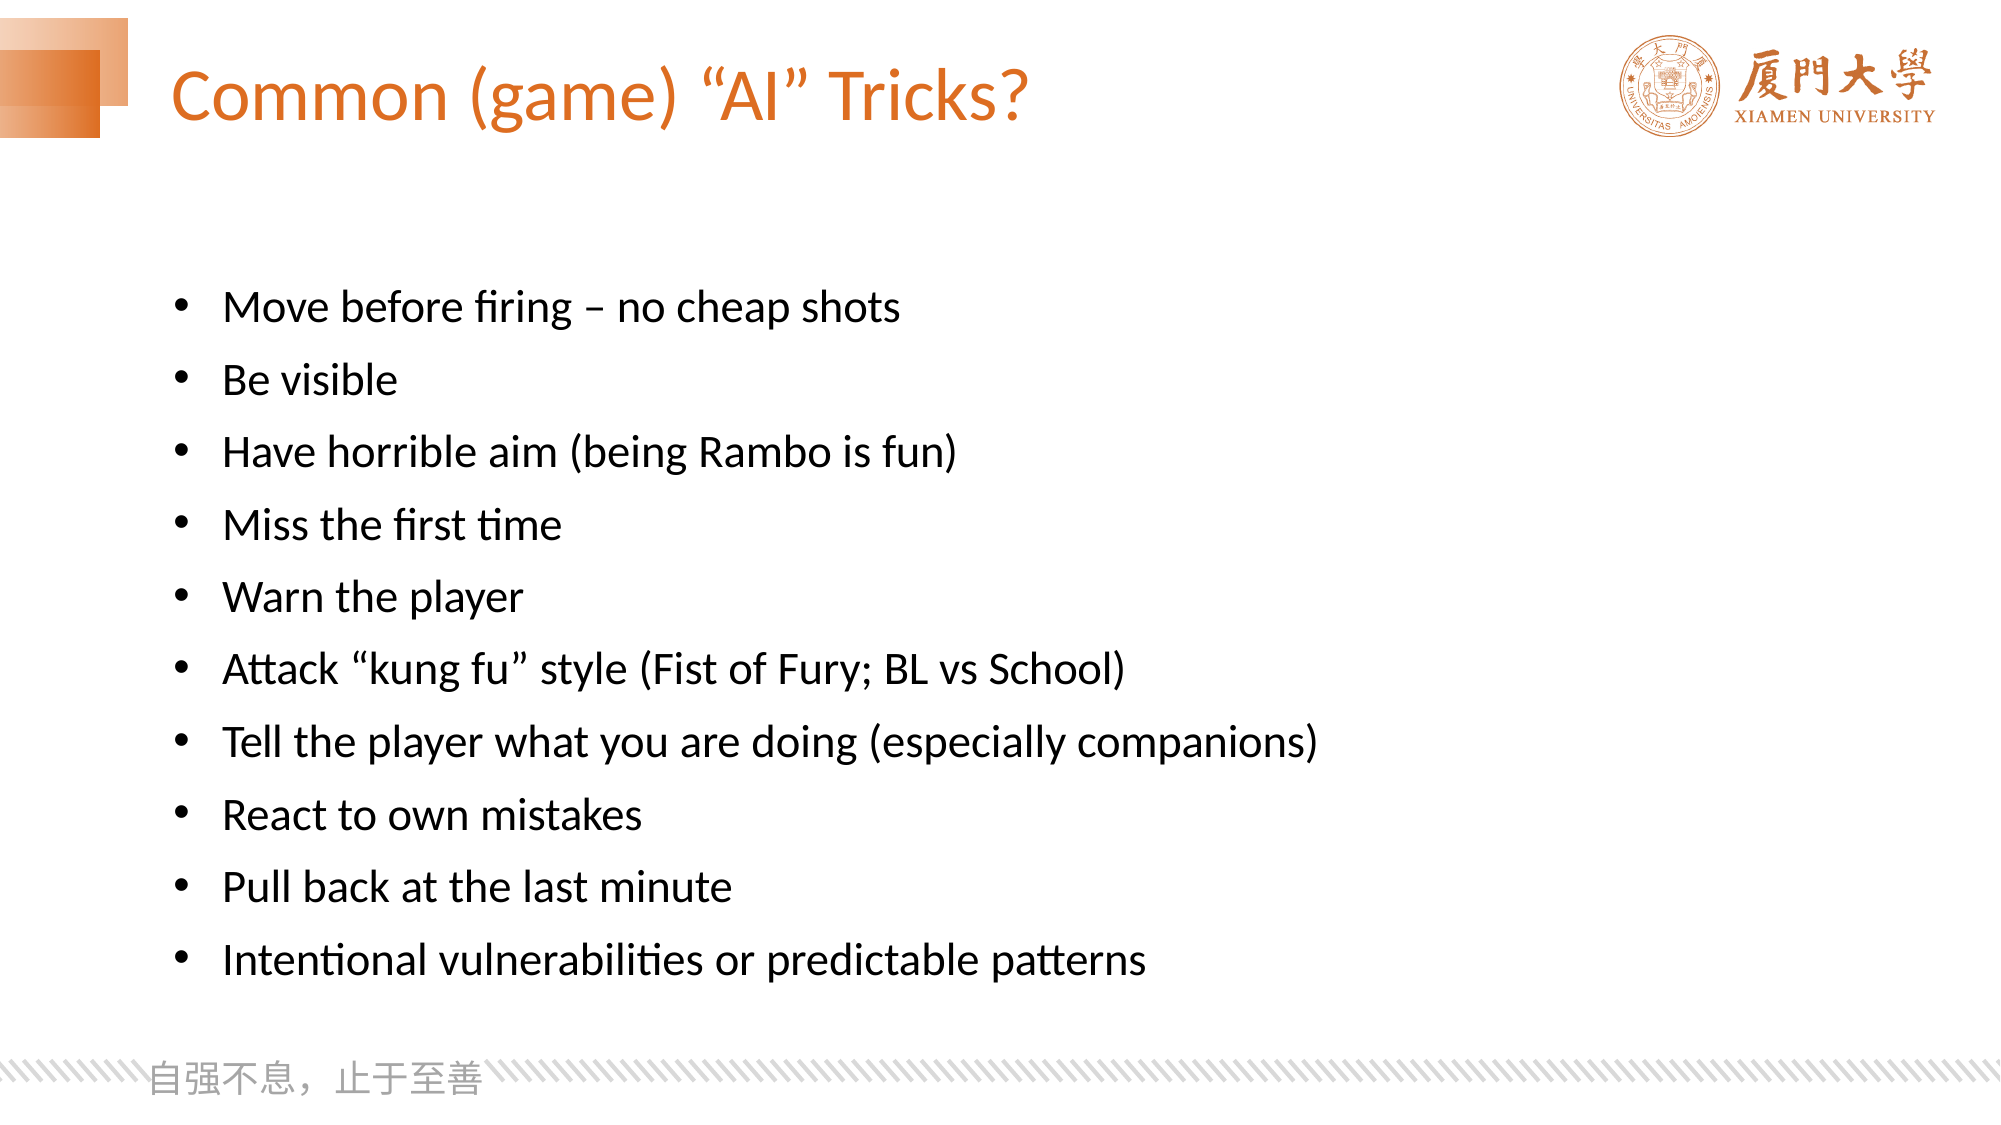

# Common (game) “AI” Tricks?
Move before firing – no cheap shots
Be visible
Have horrible aim (being Rambo is fun)
Miss the first time
Warn the player
Attack “kung fu” style (Fist of Fury; BL vs School)
Tell the player what you are doing (especially companions)
React to own mistakes
Pull back at the last minute
Intentional vulnerabilities or predictable patterns